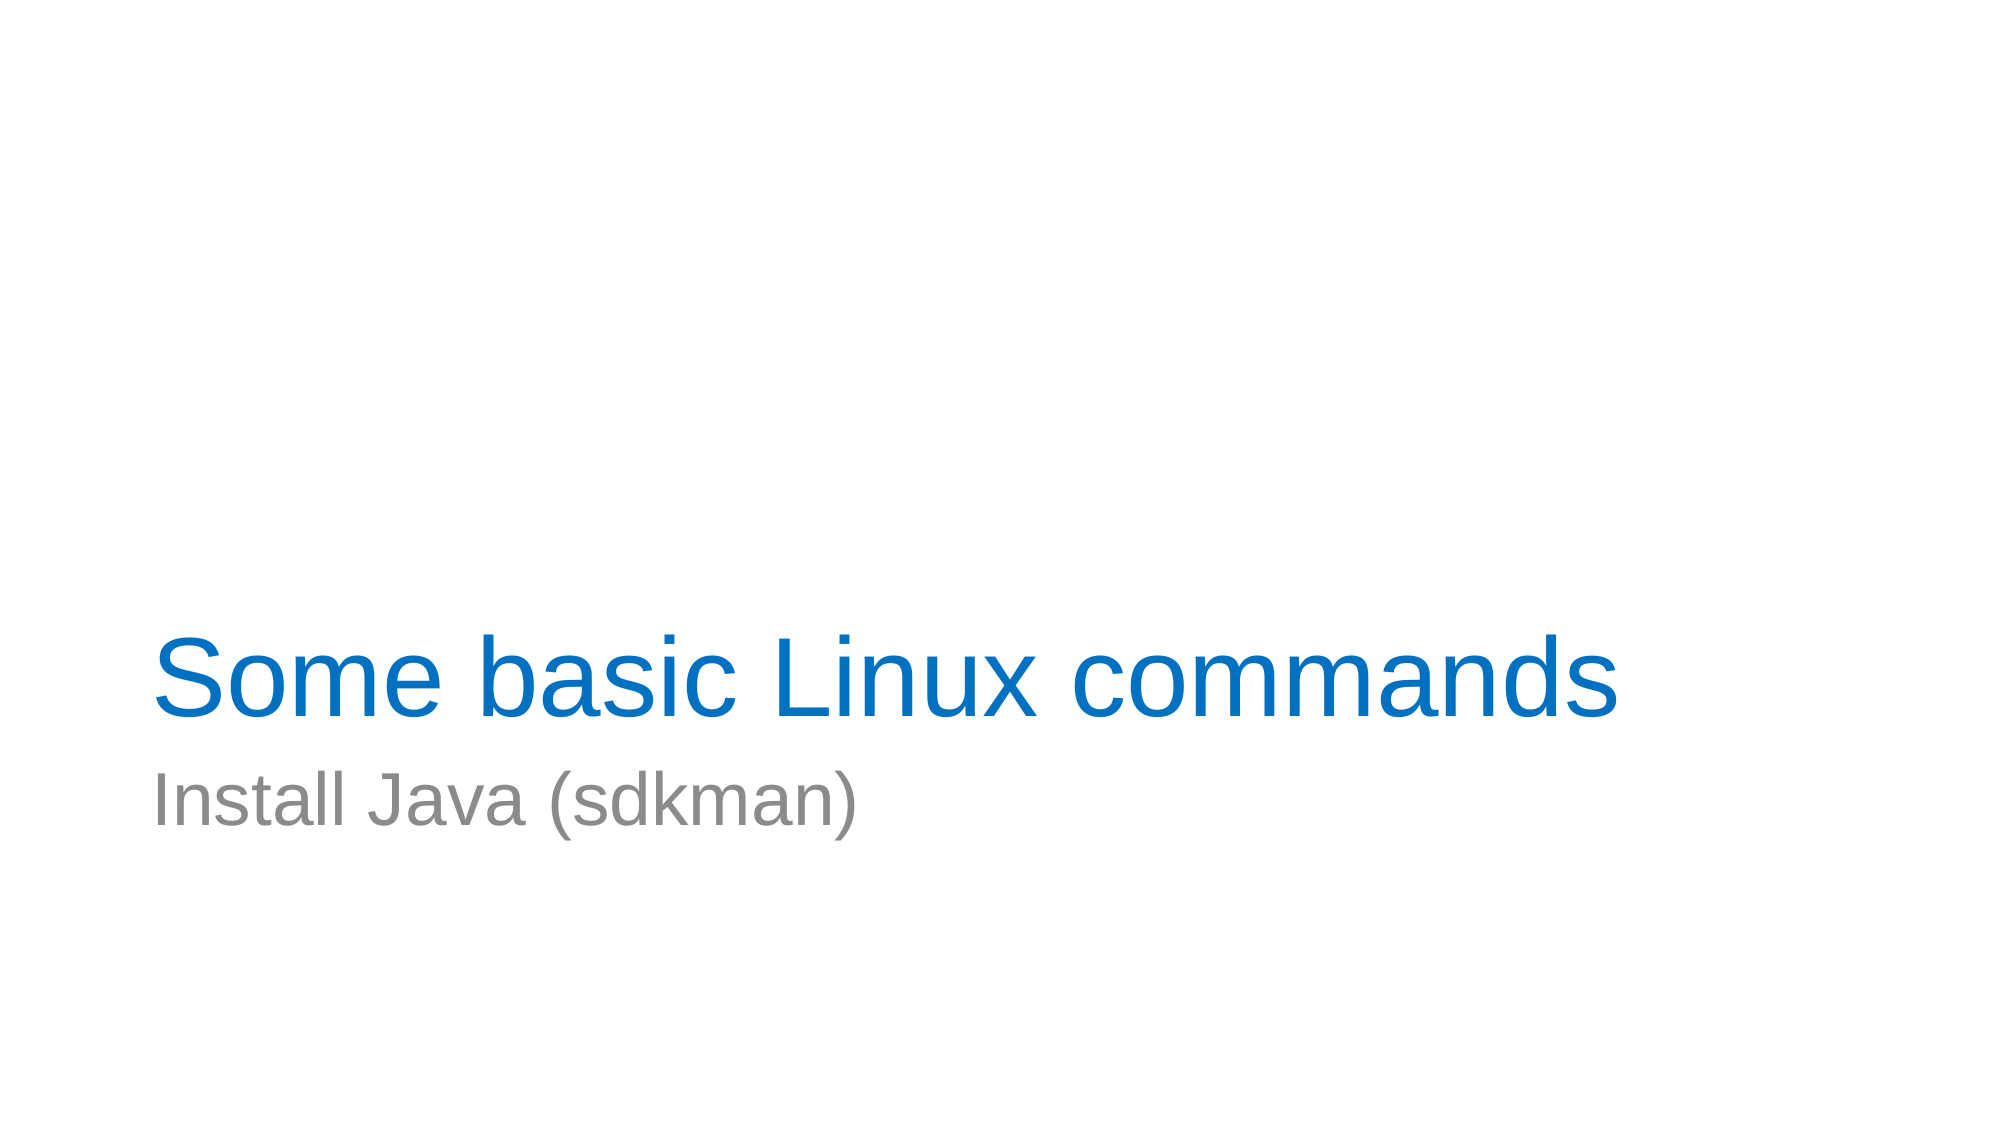

# Some basic Linux commands
Install Java (sdkman)